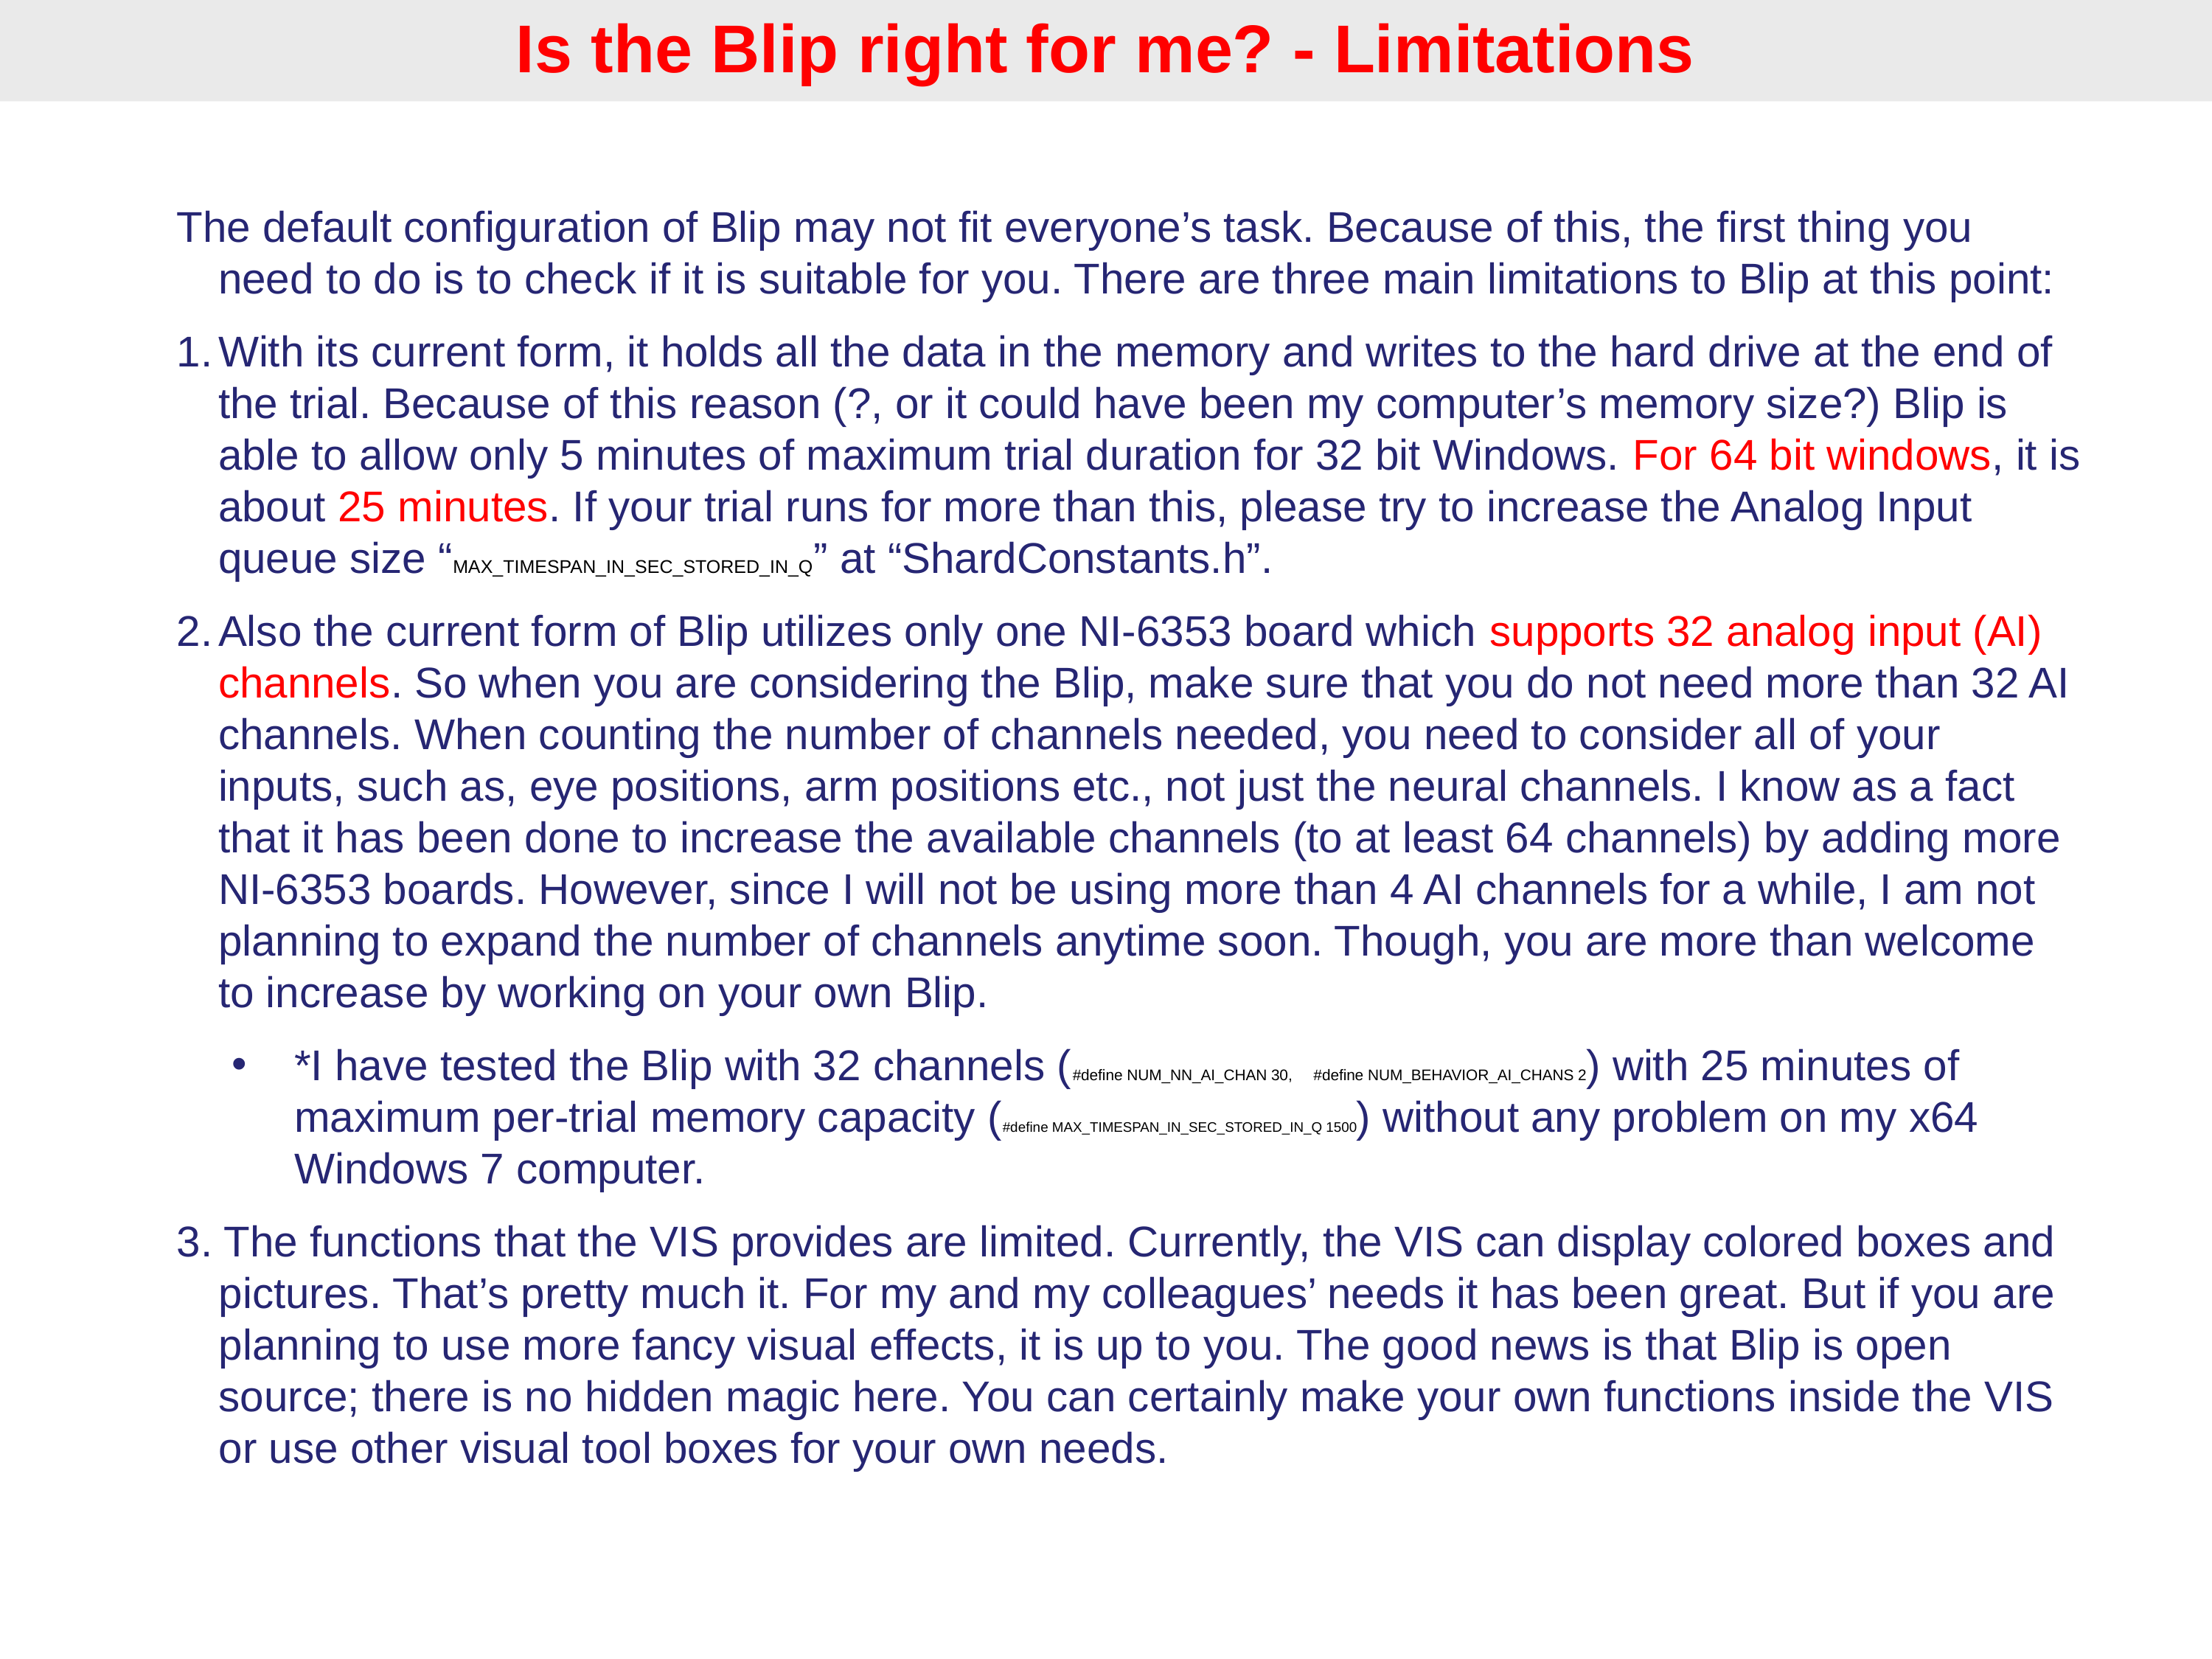

Is the Blip right for me? - Limitations
The default configuration of Blip may not fit everyone’s task. Because of this, the first thing you need to do is to check if it is suitable for you. There are three main limitations to Blip at this point:
With its current form, it holds all the data in the memory and writes to the hard drive at the end of the trial. Because of this reason (?, or it could have been my computer’s memory size?) Blip is able to allow only 5 minutes of maximum trial duration for 32 bit Windows. For 64 bit windows, it is about 25 minutes. If your trial runs for more than this, please try to increase the Analog Input queue size “MAX_TIMESPAN_IN_SEC_STORED_IN_Q” at “ShardConstants.h”.
Also the current form of Blip utilizes only one NI-6353 board which supports 32 analog input (AI) channels. So when you are considering the Blip, make sure that you do not need more than 32 AI channels. When counting the number of channels needed, you need to consider all of your inputs, such as, eye positions, arm positions etc., not just the neural channels. I know as a fact that it has been done to increase the available channels (to at least 64 channels) by adding more NI-6353 boards. However, since I will not be using more than 4 AI channels for a while, I am not planning to expand the number of channels anytime soon. Though, you are more than welcome to increase by working on your own Blip.
*I have tested the Blip with 32 channels (#define NUM_NN_AI_CHAN 30,     #define NUM_BEHAVIOR_AI_CHANS 2) with 25 minutes of maximum per-trial memory capacity (#define MAX_TIMESPAN_IN_SEC_STORED_IN_Q 1500) without any problem on my x64 Windows 7 computer.
3. The functions that the VIS provides are limited. Currently, the VIS can display colored boxes and pictures. That’s pretty much it. For my and my colleagues’ needs it has been great. But if you are planning to use more fancy visual effects, it is up to you. The good news is that Blip is open source; there is no hidden magic here. You can certainly make your own functions inside the VIS or use other visual tool boxes for your own needs.